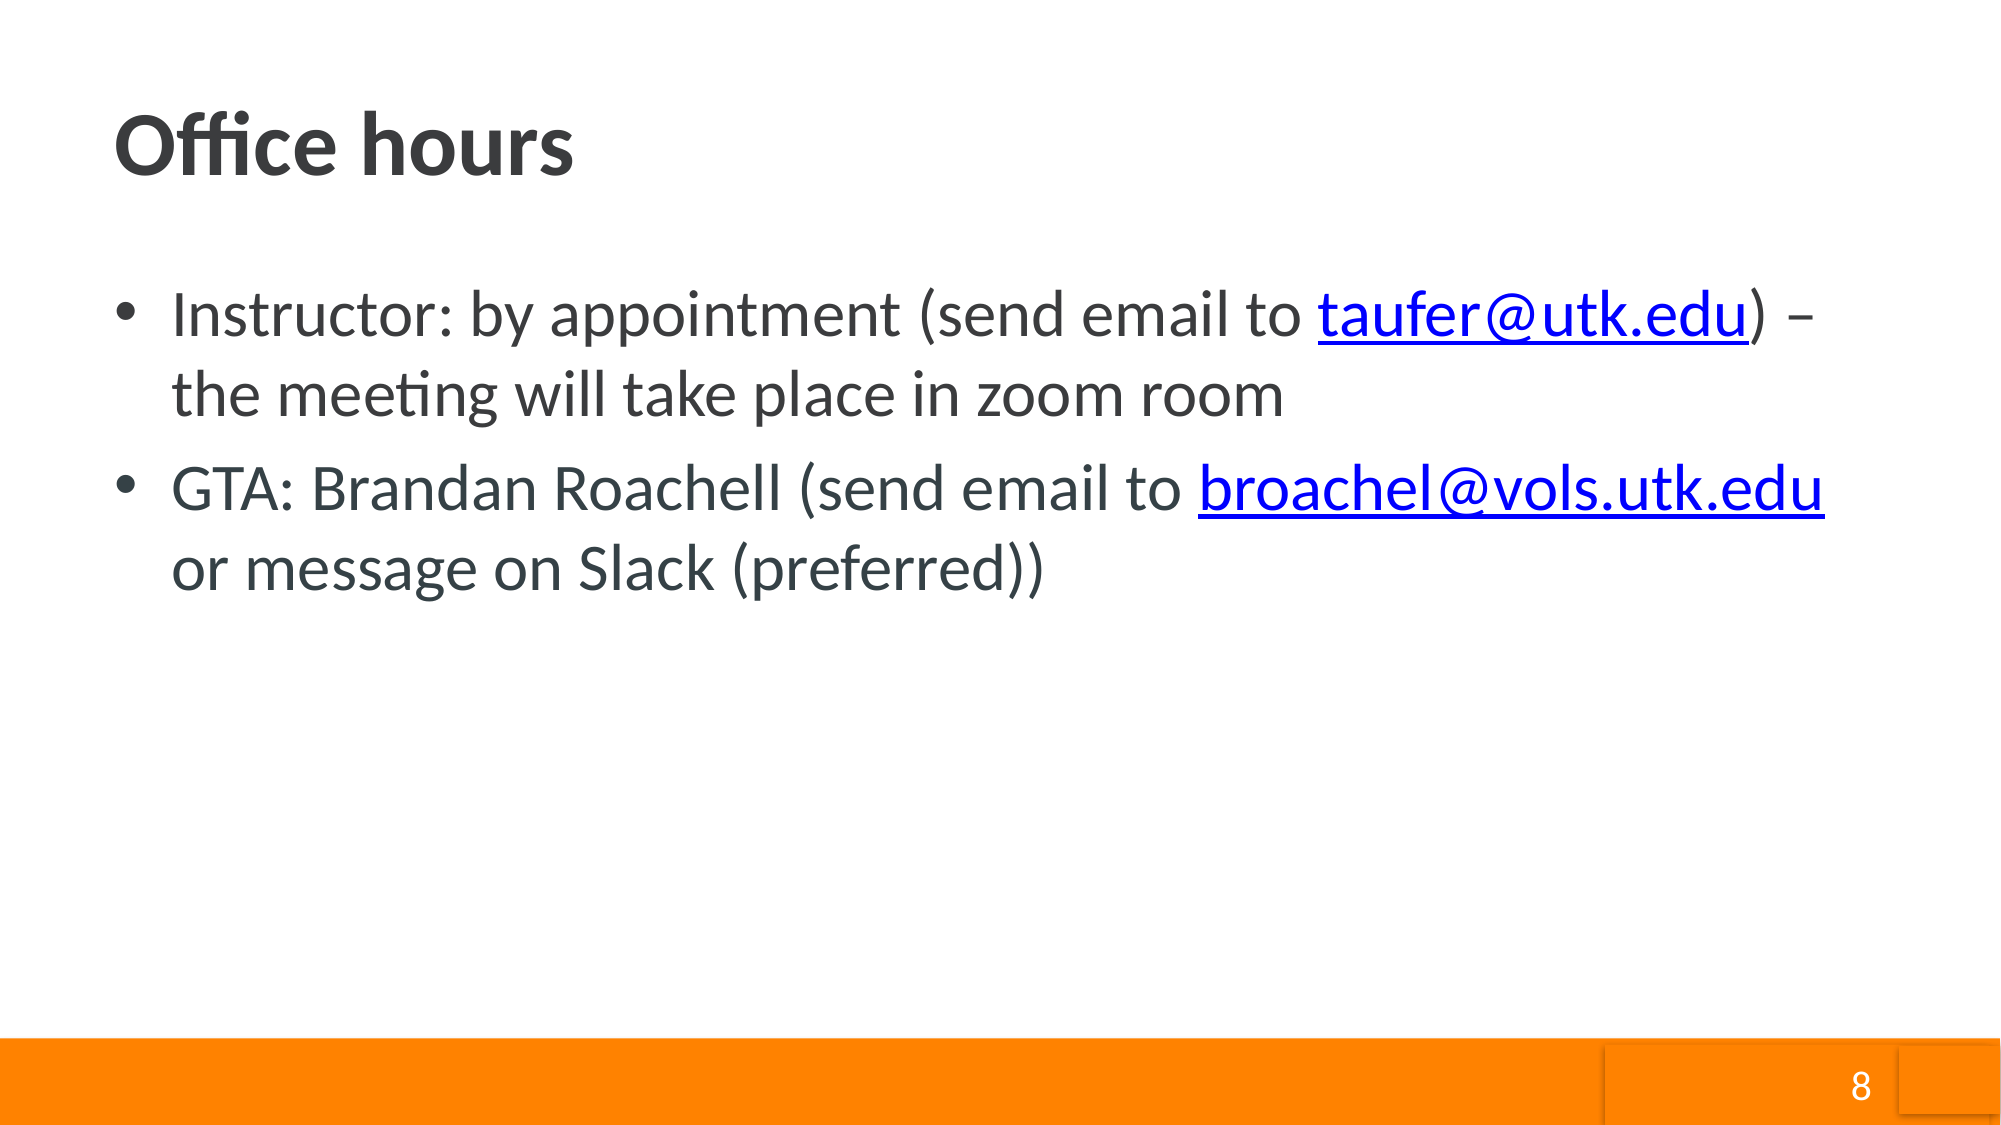

# Office hours
Instructor: by appointment (send email to taufer@utk.edu) – the meeting will take place in zoom room
GTA: Brandan Roachell (send email to broachel@vols.utk.edu or message on Slack (preferred))
8